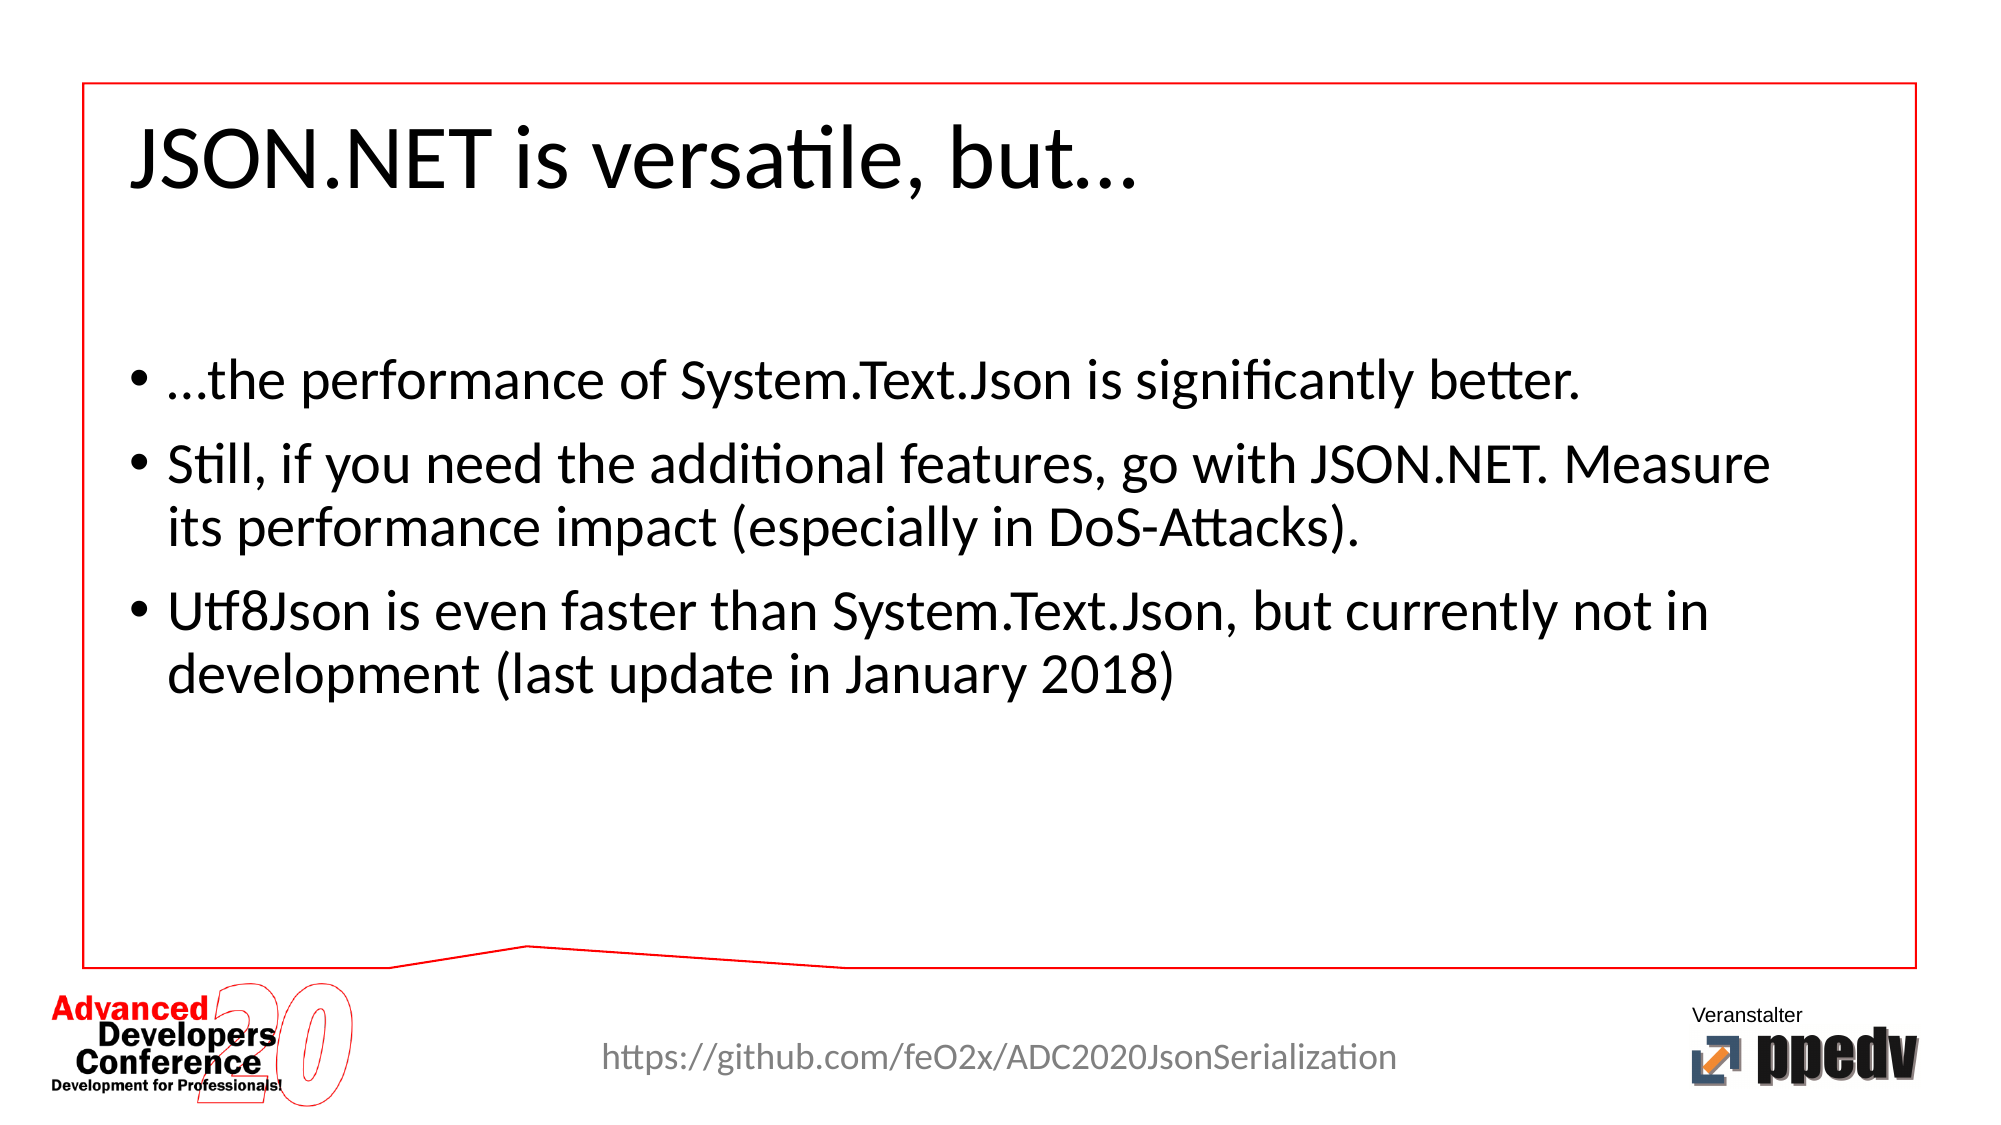

# JSON.NET is versatile, but…
…the performance of System.Text.Json is significantly better.
Still, if you need the additional features, go with JSON.NET. Measure its performance impact (especially in DoS-Attacks).
Utf8Json is even faster than System.Text.Json, but currently not in development (last update in January 2018)